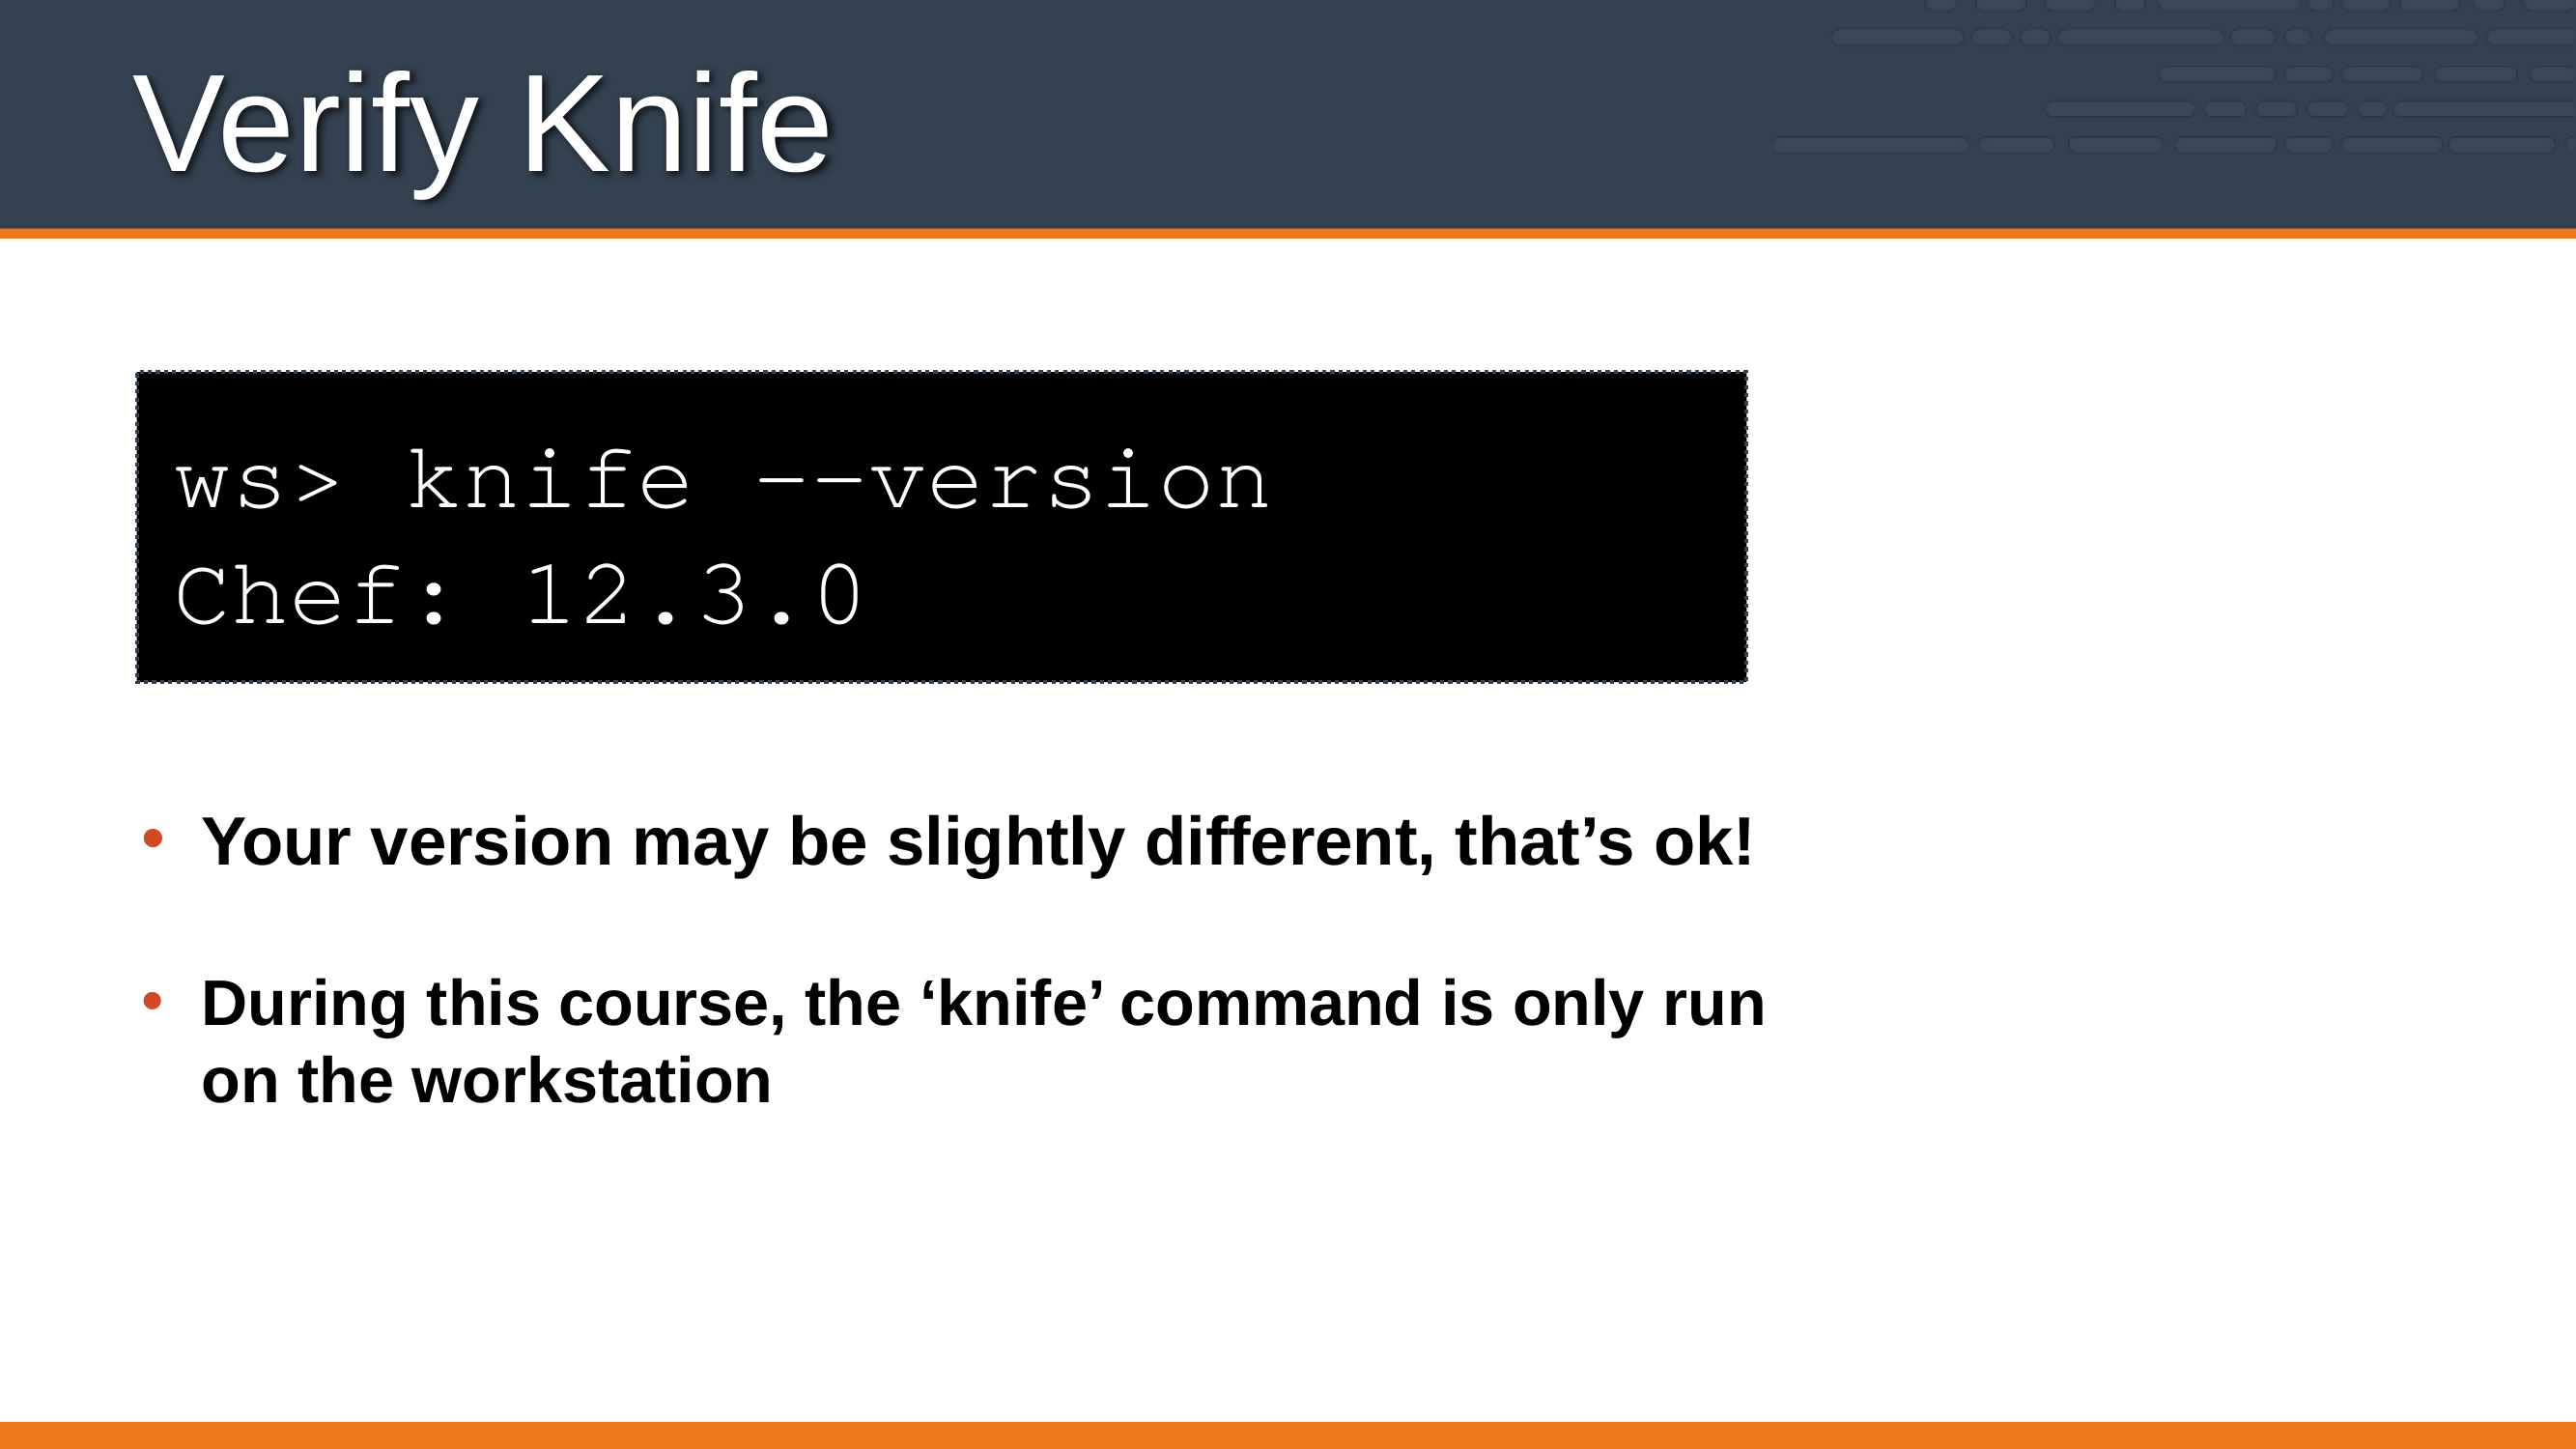

# Verify Knife
ws> knife --version
Chef: 12.3.0
Your version may be slightly different, that’s ok!
During this course, the ‘knife’ command is only run
on the workstation